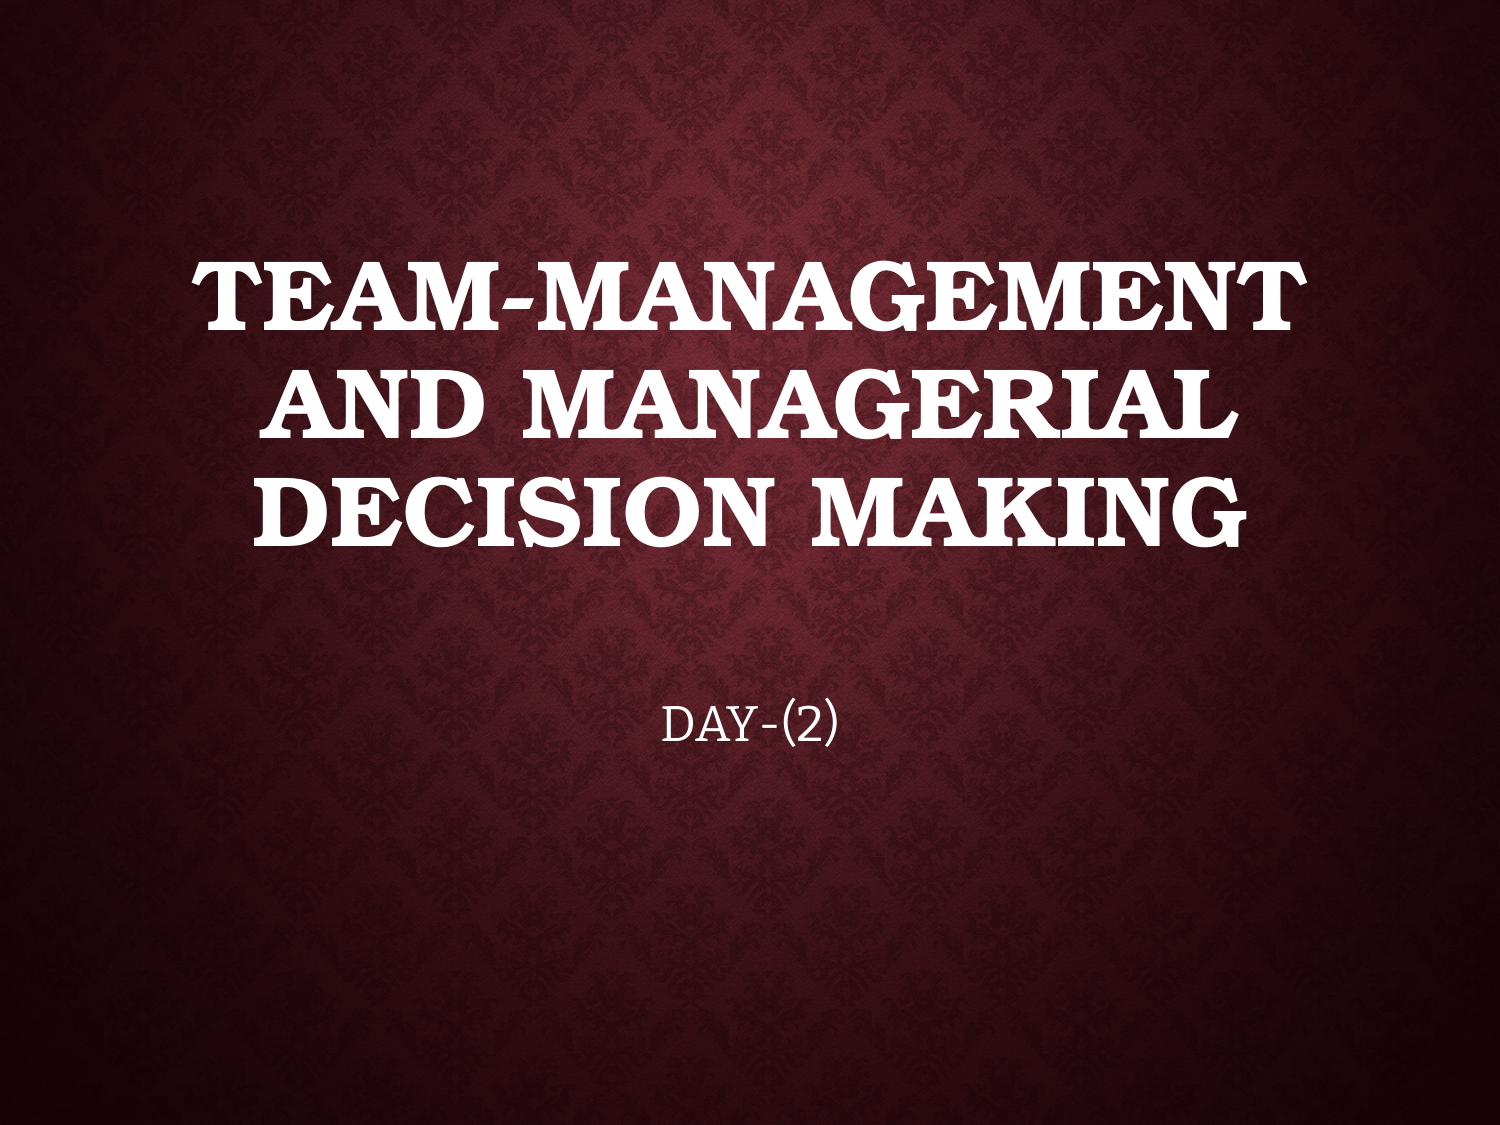

# Team-Management and Managerial Decision Making

DAY-(2)